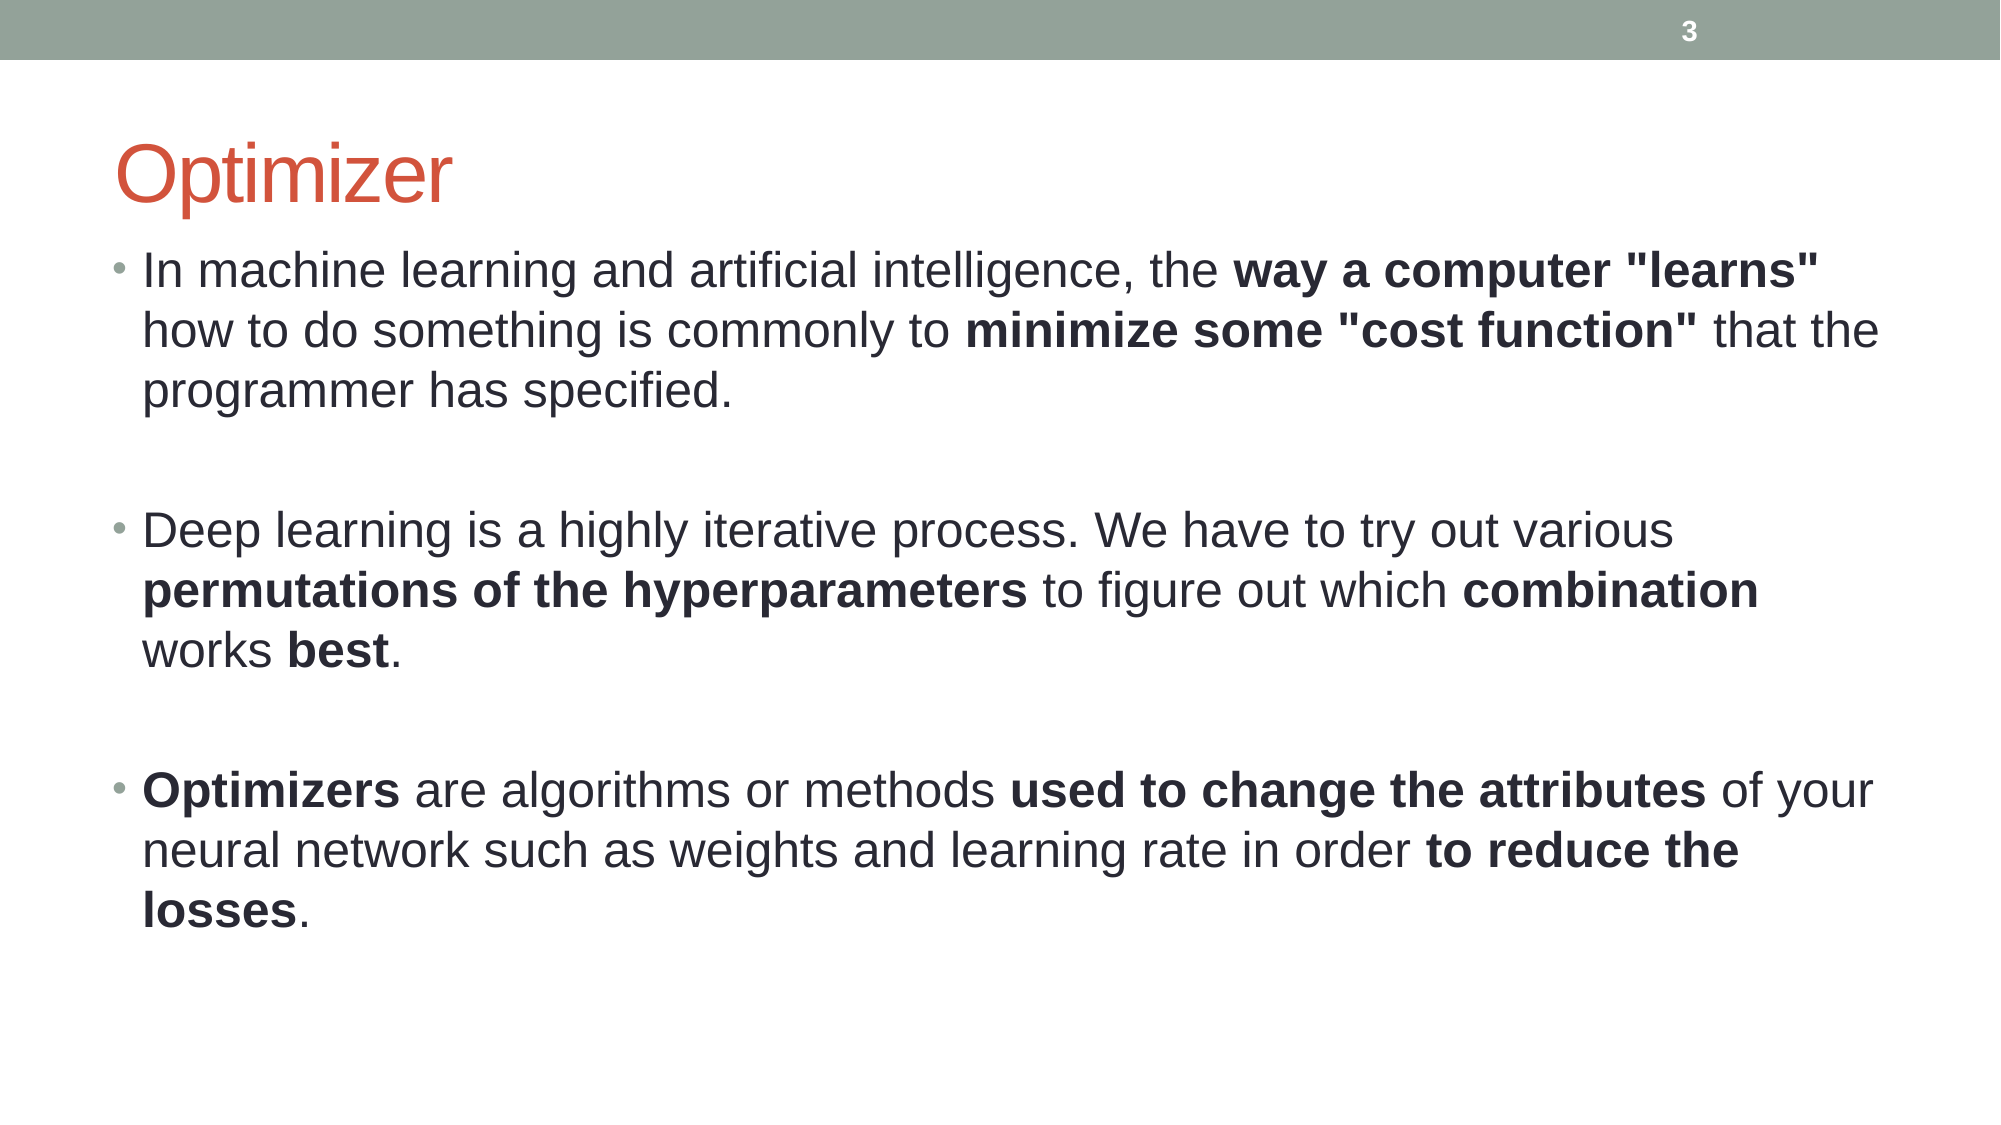

3
# Optimizer
In machine learning and artificial intelligence, the way a computer "learns" how to do something is commonly to minimize some "cost function" that the programmer has specified.

Deep learning is a highly iterative process. We have to try out various permutations of the hyperparameters to figure out which combination works best.

Optimizers are algorithms or methods used to change the attributes of your neural network such as weights and learning rate in order to reduce the losses.